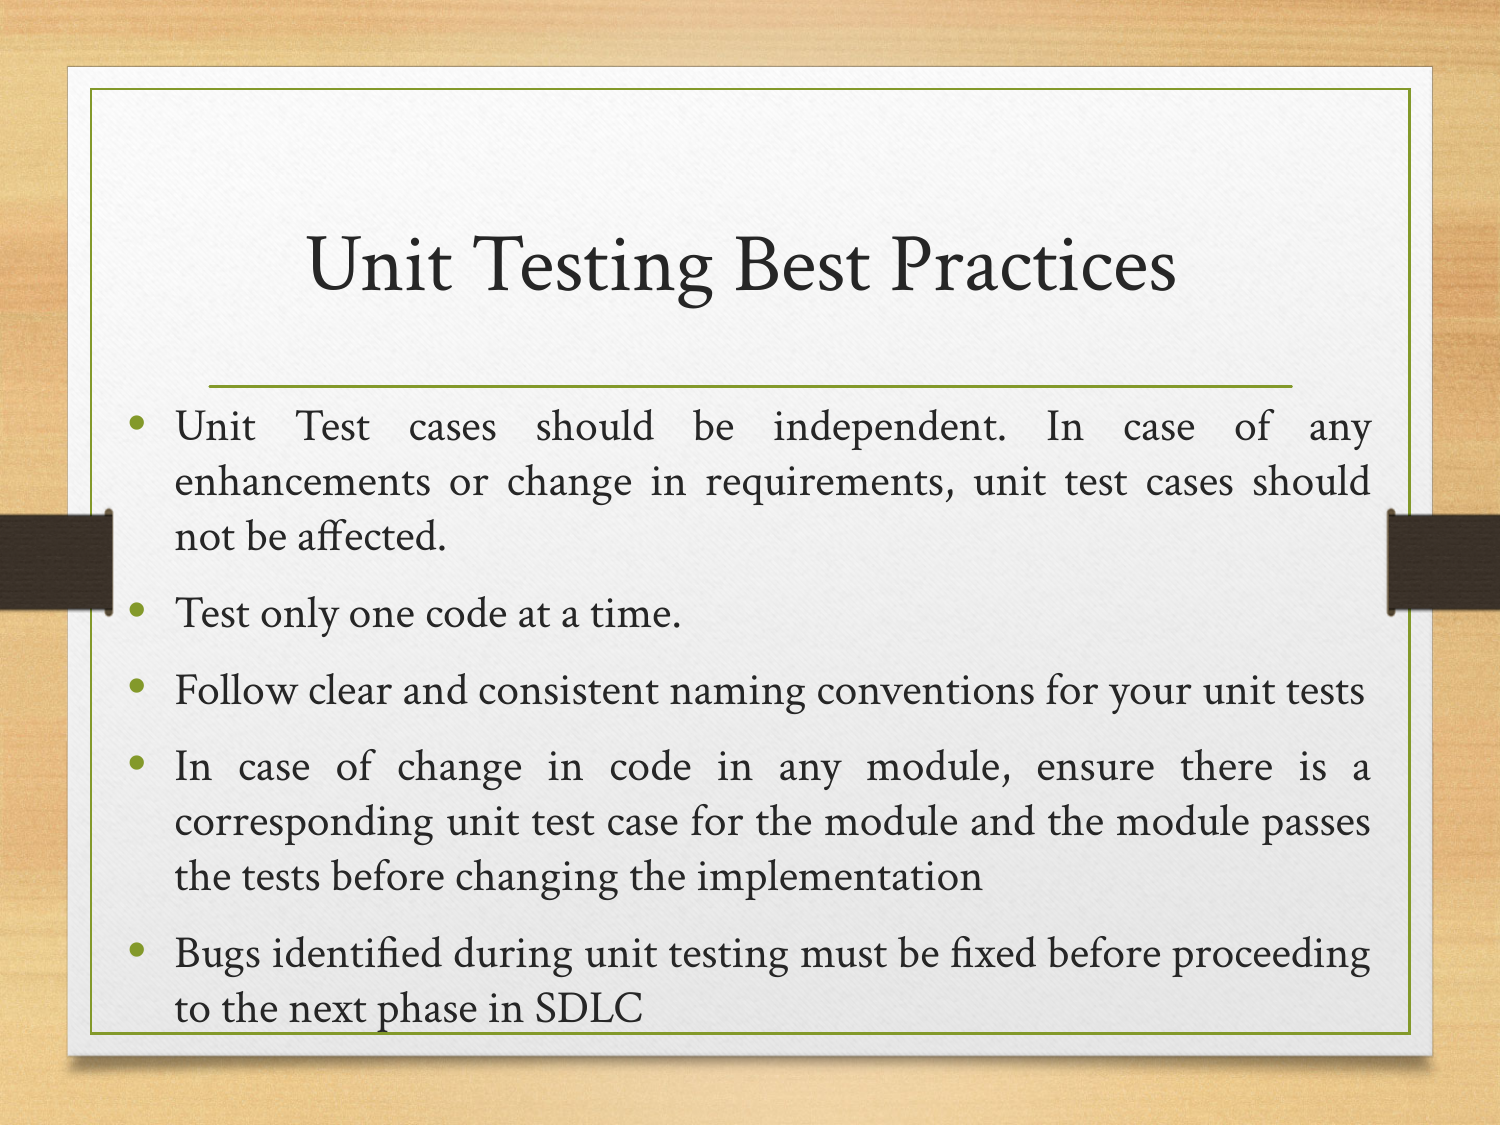

# Unit Testing Best Practices
Unit Test cases should be independent. In case of any enhancements or change in requirements, unit test cases should not be affected.
Test only one code at a time.
Follow clear and consistent naming conventions for your unit tests
In case of change in code in any module, ensure there is a corresponding unit test case for the module and the module passes the tests before changing the implementation
Bugs identified during unit testing must be fixed before proceeding to the next phase in SDLC